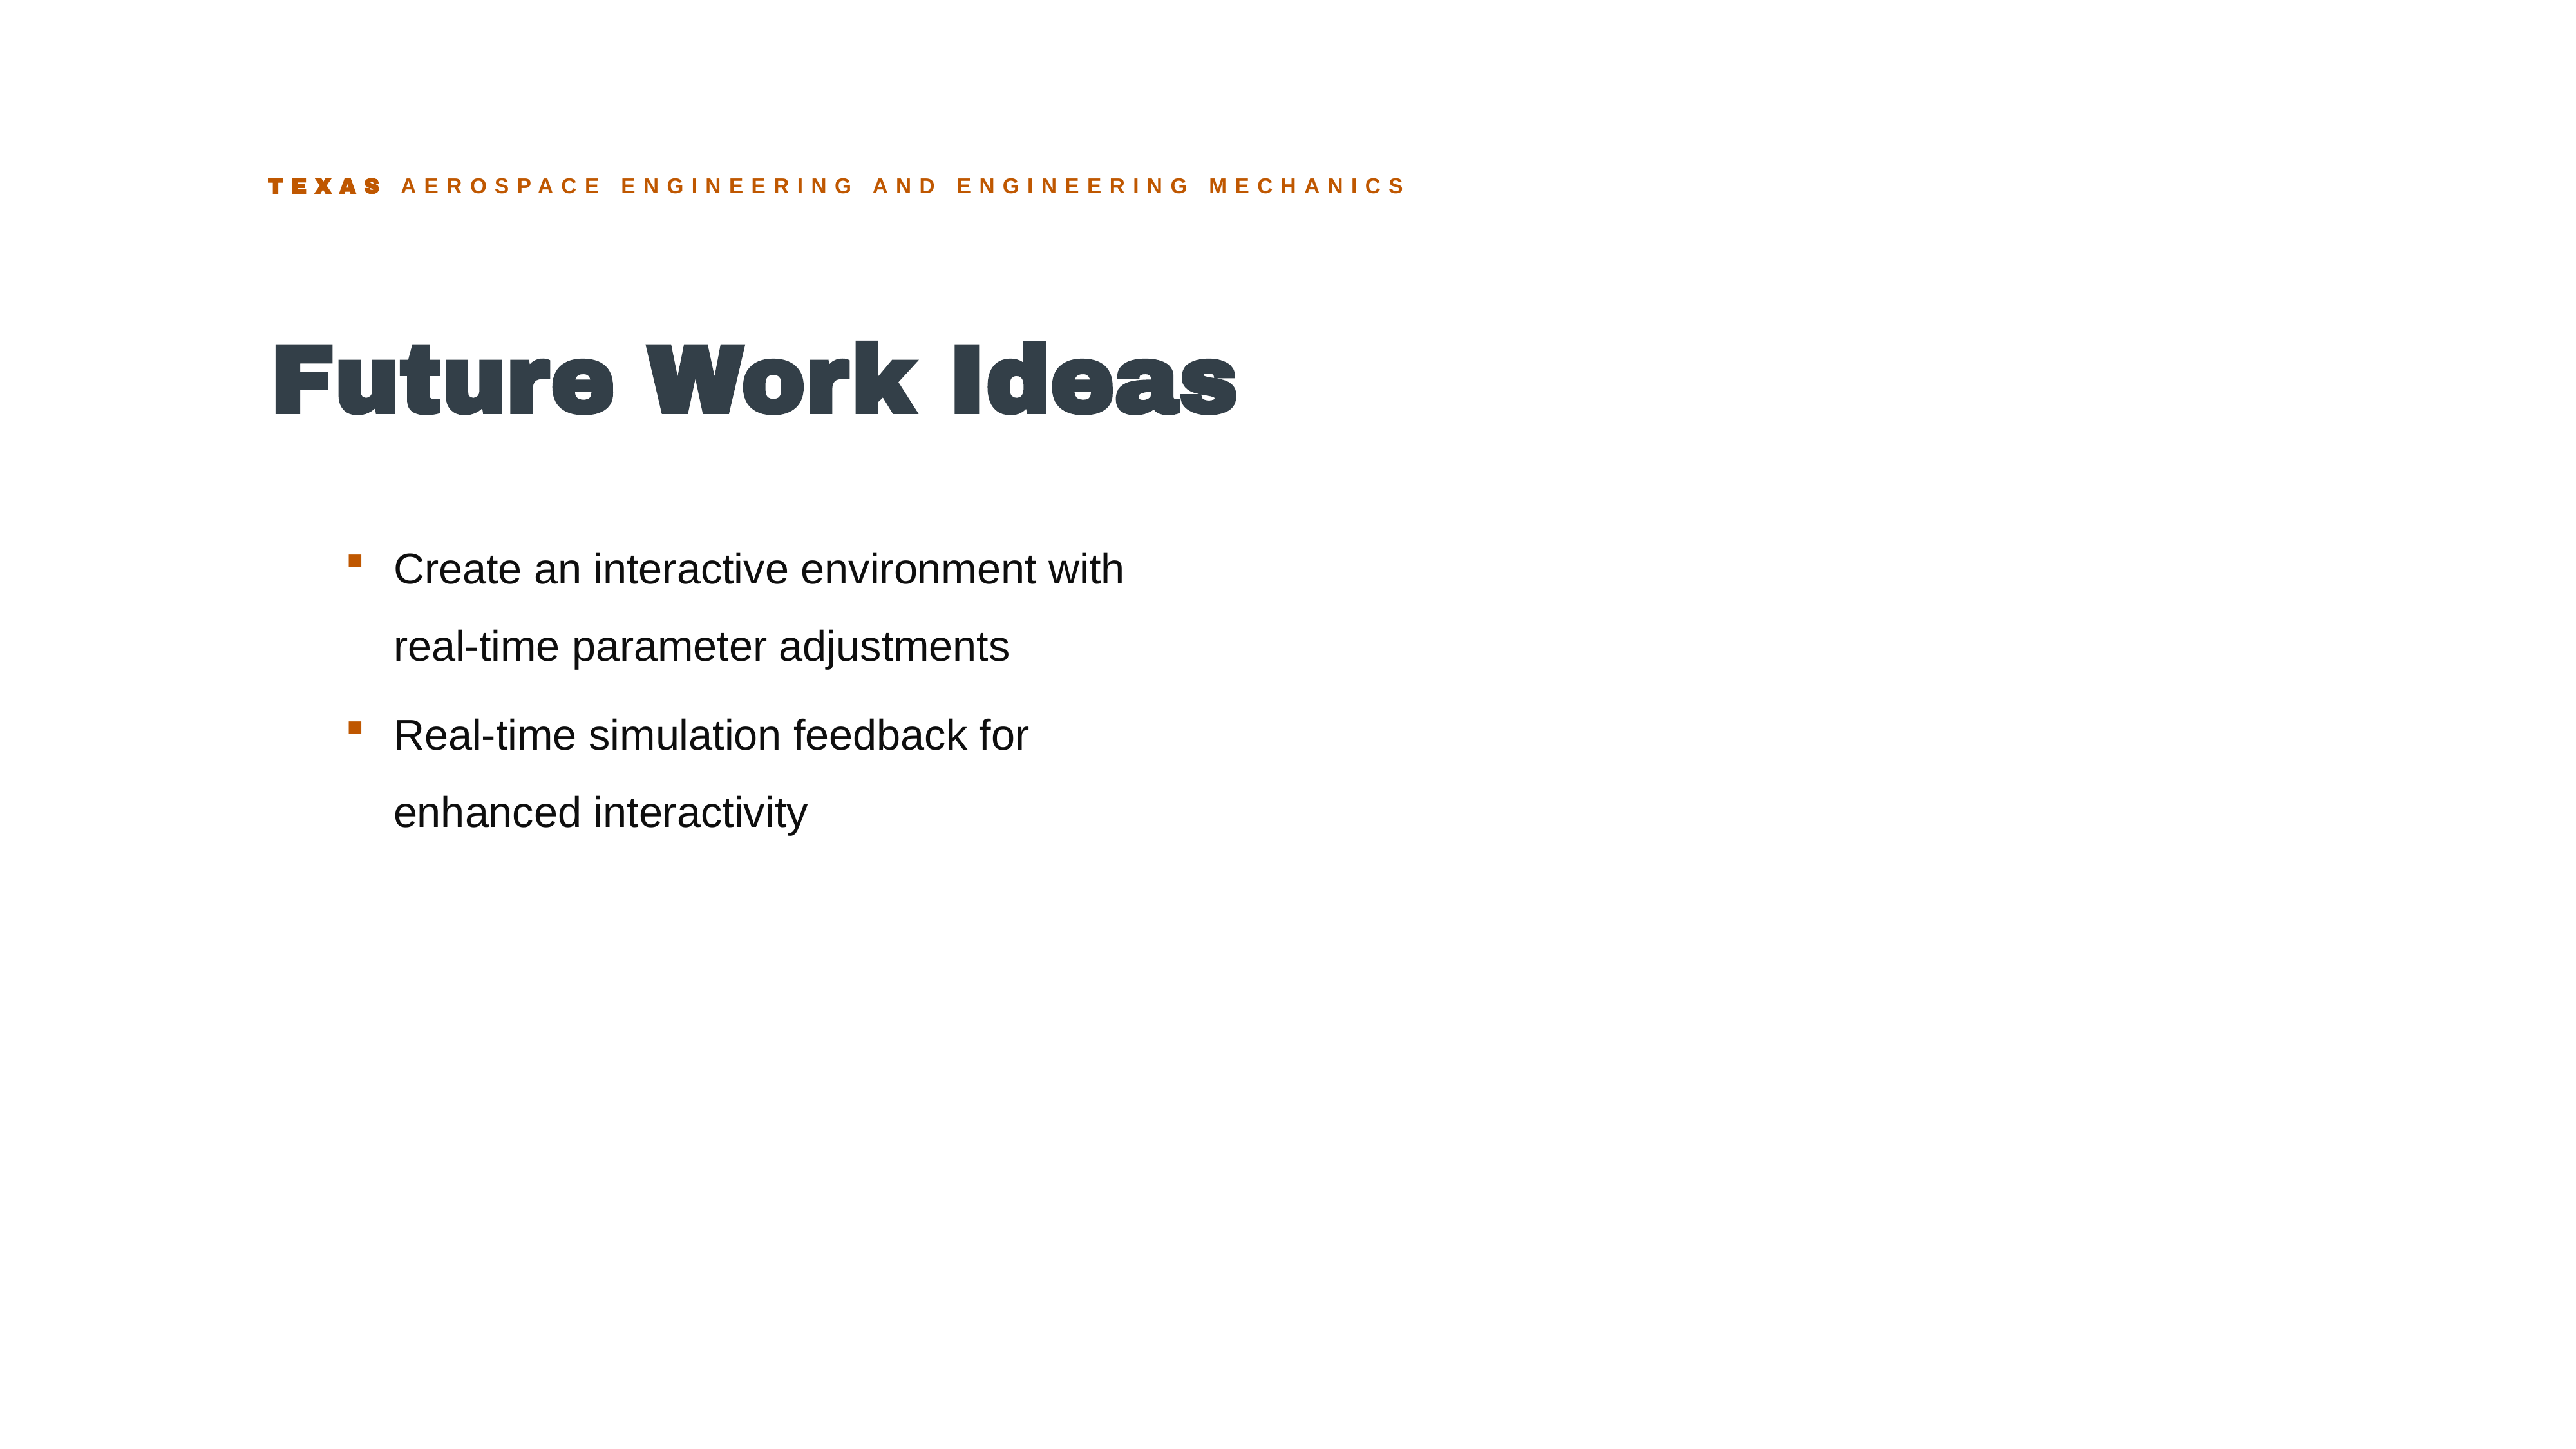

TEXAS AEROSPACE ENGINEERING AND ENGINEERING MECHANICS
Future Work Ideas
Create an interactive environment with real-time parameter adjustments
Real-time simulation feedback for enhanced interactivity